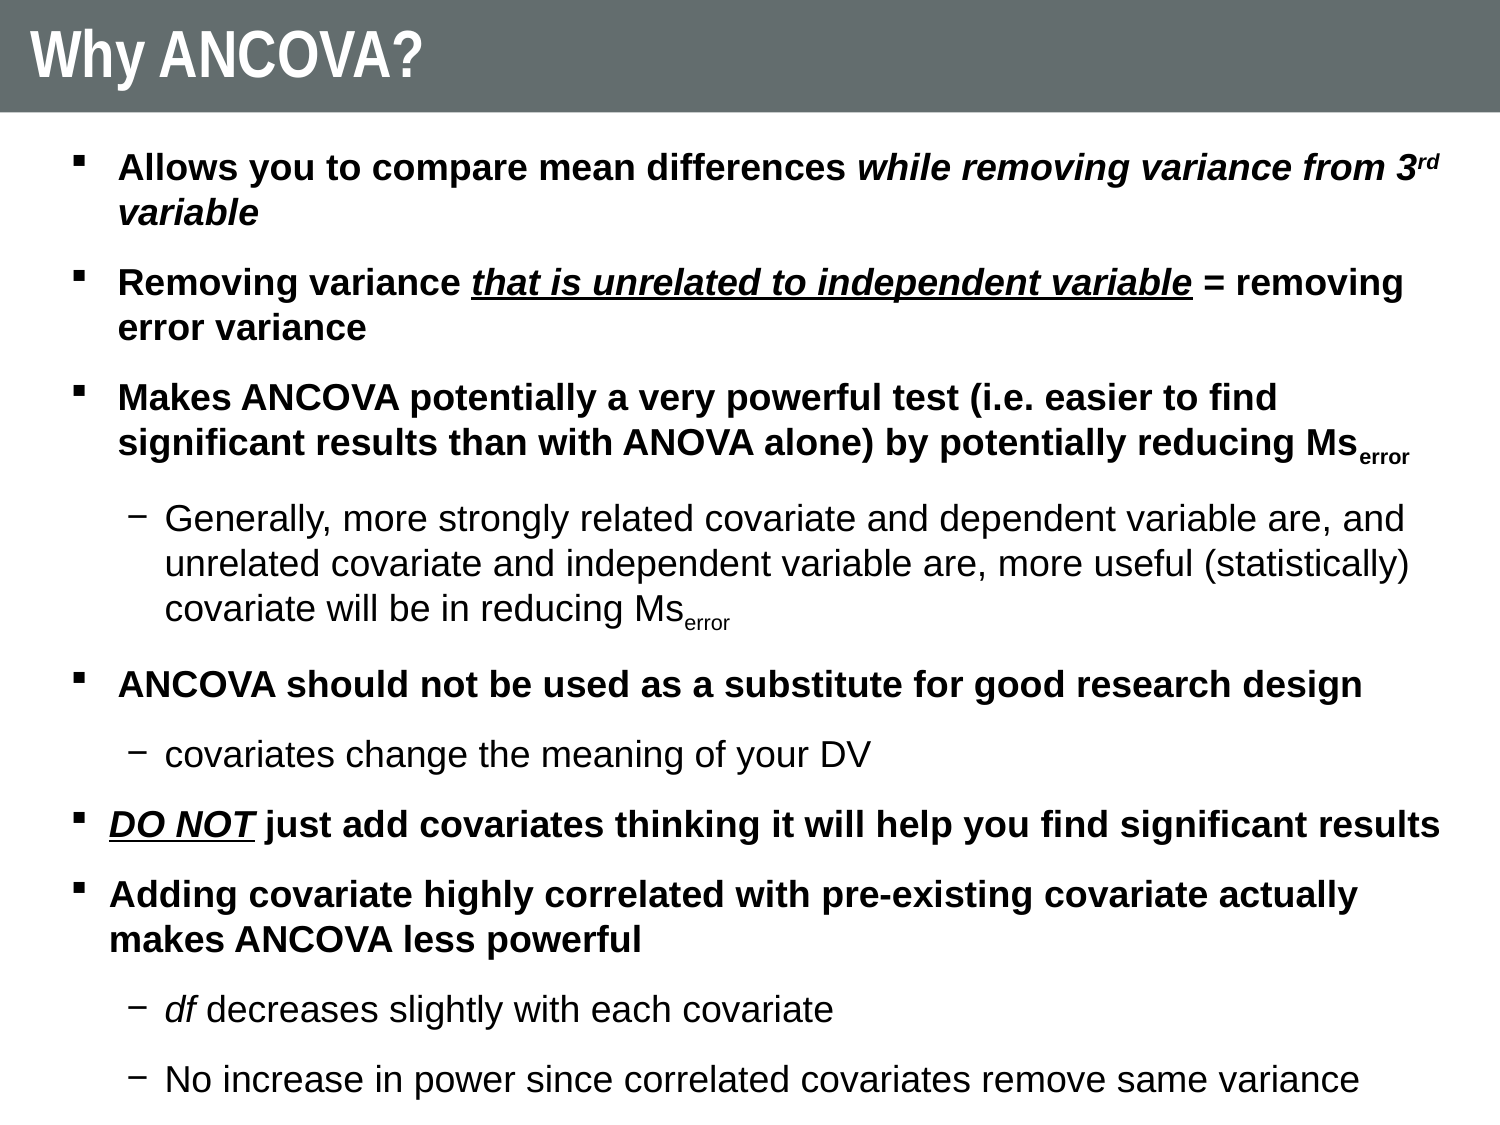

# Why ANCOVA?
Allows you to compare mean differences while removing variance from 3rd variable
Removing variance that is unrelated to independent variable = removing error variance
Makes ANCOVA potentially a very powerful test (i.e. easier to find significant results than with ANOVA alone) by potentially reducing Mserror
Generally, more strongly related covariate and dependent variable are, and unrelated covariate and independent variable are, more useful (statistically) covariate will be in reducing Mserror
ANCOVA should not be used as a substitute for good research design
covariates change the meaning of your DV
DO NOT just add covariates thinking it will help you find significant results
Adding covariate highly correlated with pre-existing covariate actually makes ANCOVA less powerful
df decreases slightly with each covariate
No increase in power since correlated covariates remove same variance